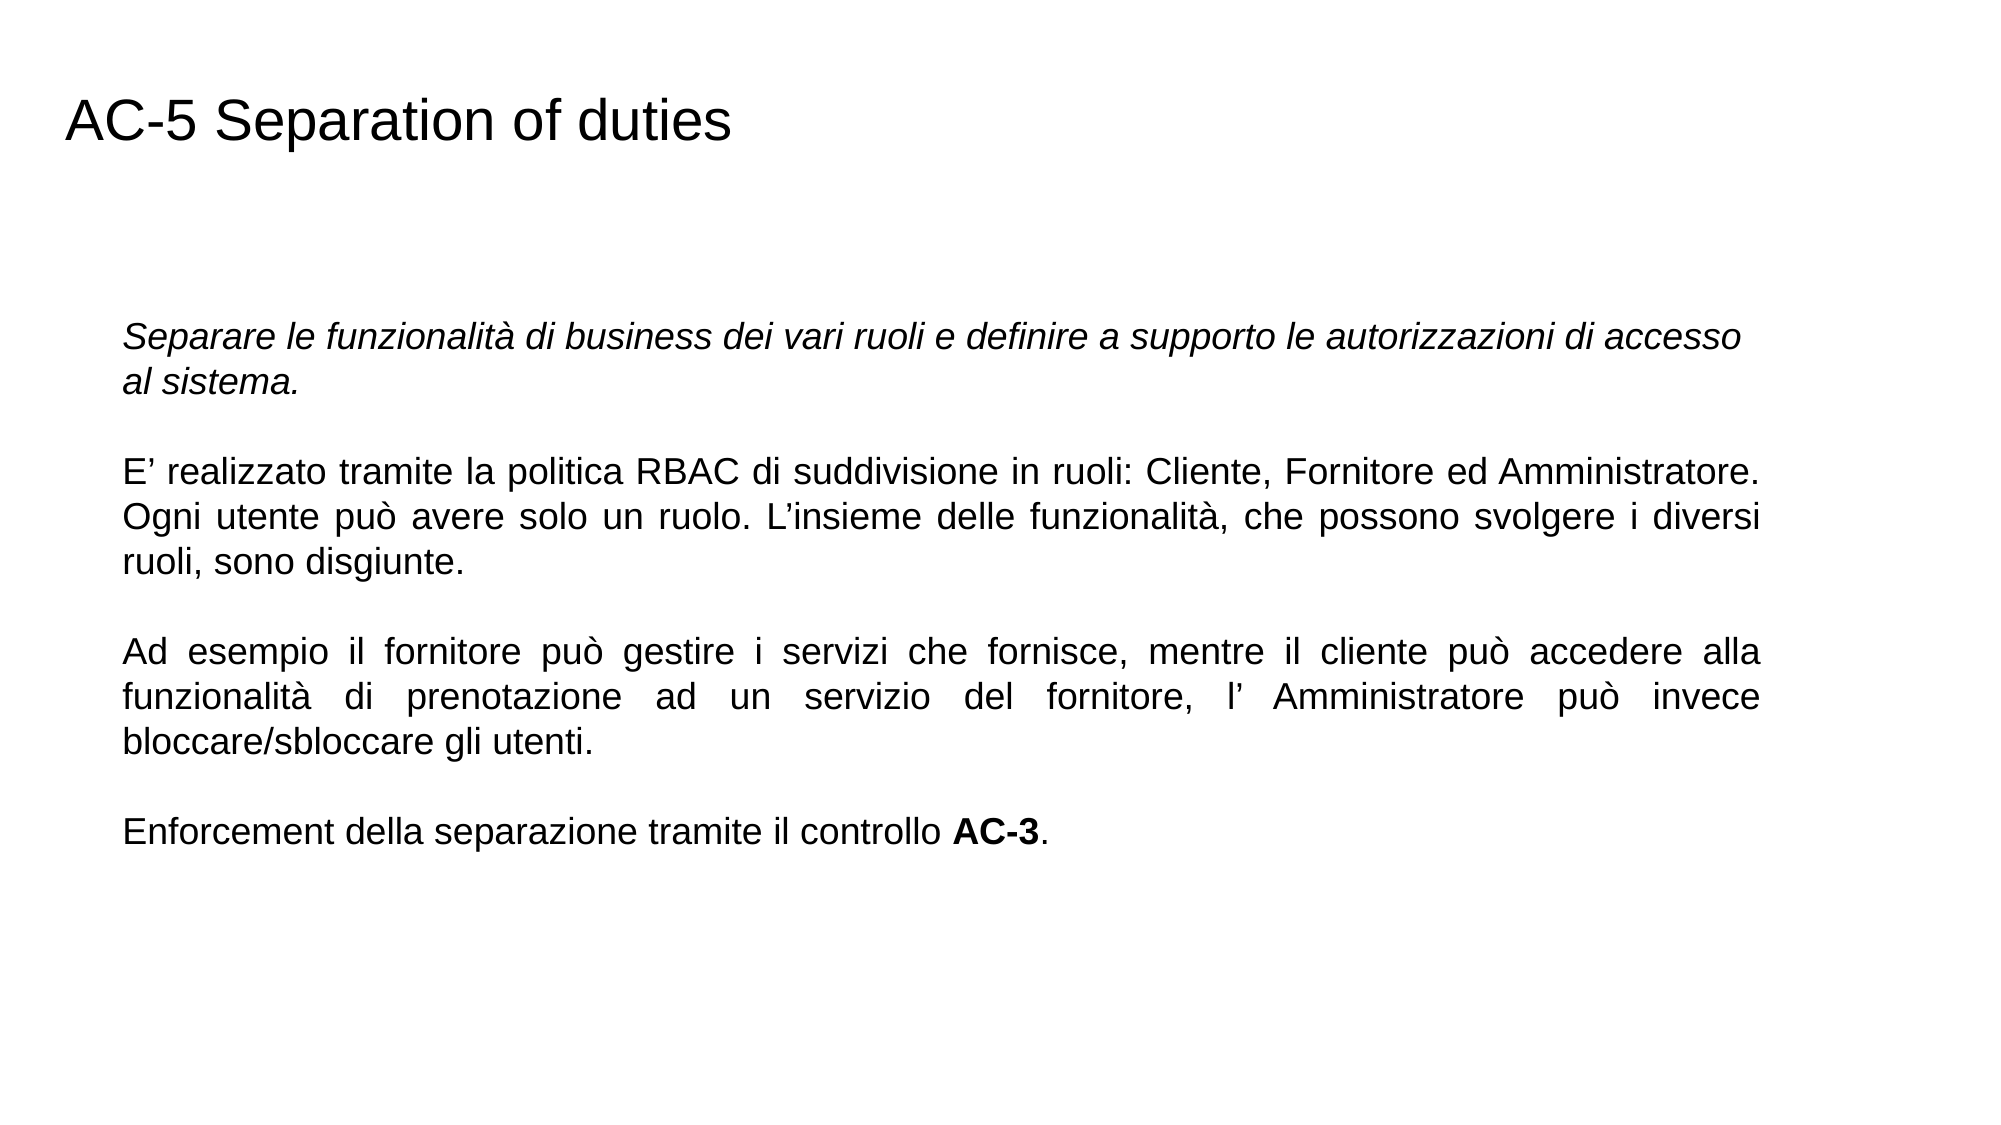

AC-5 Separation of duties

Separare le funzionalità di business dei vari ruoli e definire a supporto le autorizzazioni di accesso al sistema.

E’ realizzato tramite la politica RBAC di suddivisione in ruoli: Cliente, Fornitore ed Amministratore. Ogni utente può avere solo un ruolo. L’insieme delle funzionalità, che possono svolgere i diversi ruoli, sono disgiunte.

Ad esempio il fornitore può gestire i servizi che fornisce, mentre il cliente può accedere alla funzionalità di prenotazione ad un servizio del fornitore, l’ Amministratore può invece bloccare/sbloccare gli utenti.

Enforcement della separazione tramite il controllo AC-3.